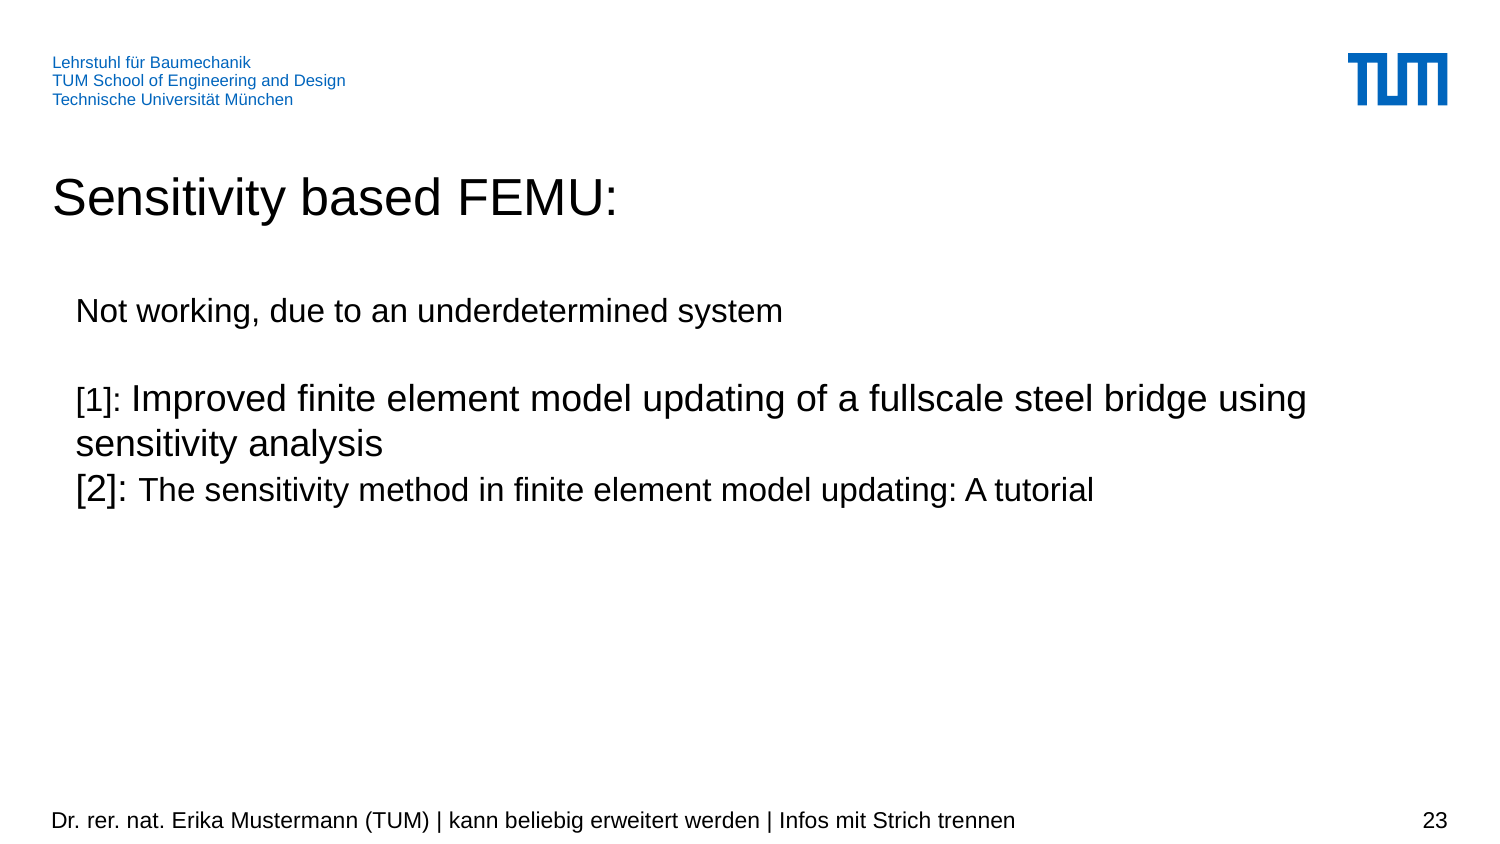

# Sensitivity based FEMU:
Not working, due to an underdetermined system

[1]: Improved finite element model updating of a fullscale steel bridge using sensitivity analysis
[2]: The sensitivity method in finite element model updating: A tutorial
Dr. rer. nat. Erika Mustermann (TUM) | kann beliebig erweitert werden | Infos mit Strich trennen
23